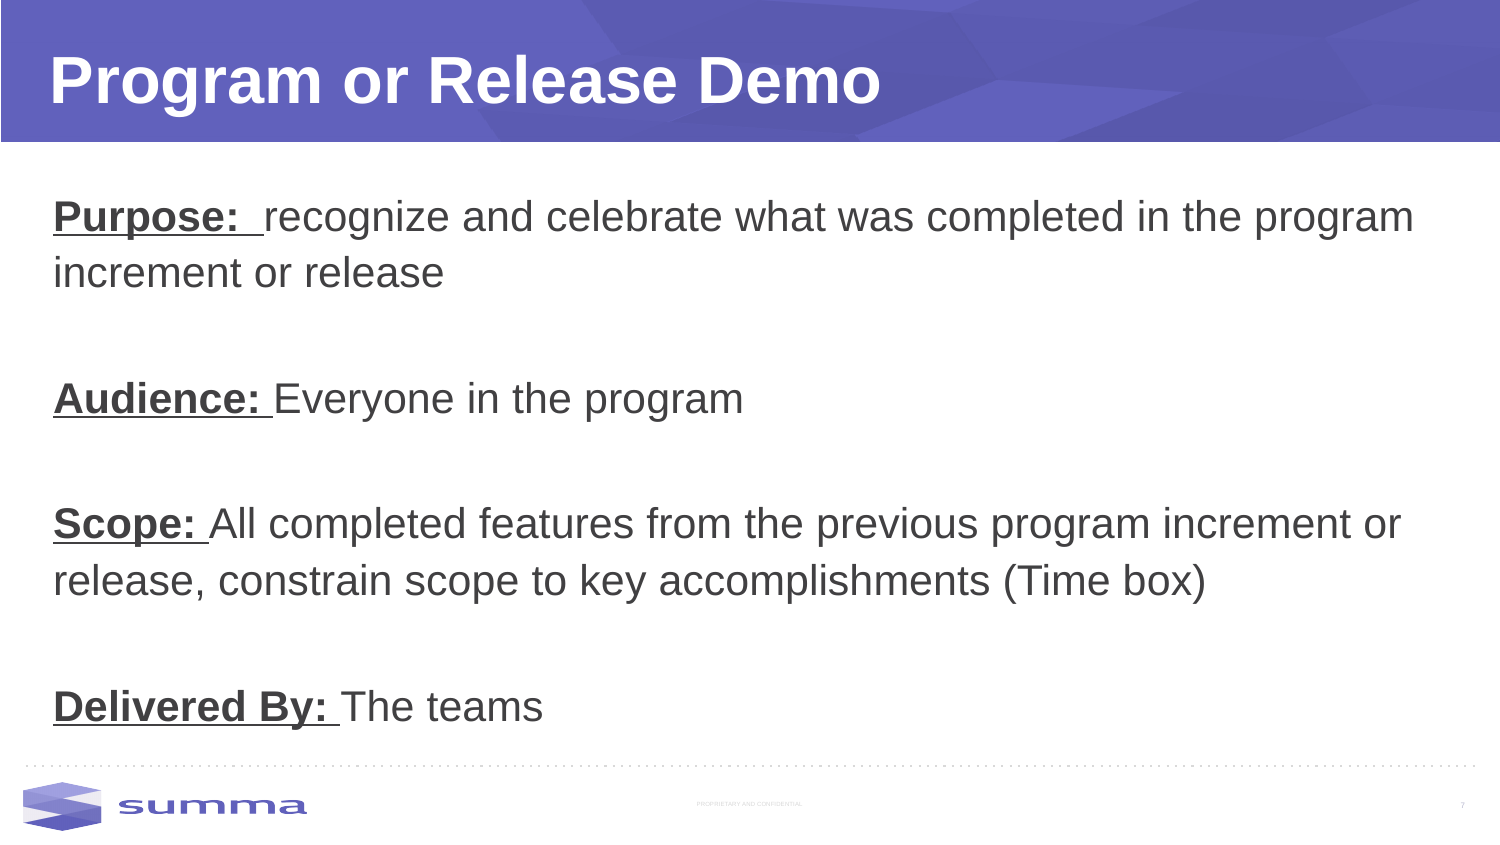

# Program or Release Demo
Purpose:  recognize and celebrate what was completed in the program increment or release

Audience: Everyone in the program

Scope: All completed features from the previous program increment or release, constrain scope to key accomplishments (Time box)

Delivered By: The teams

7